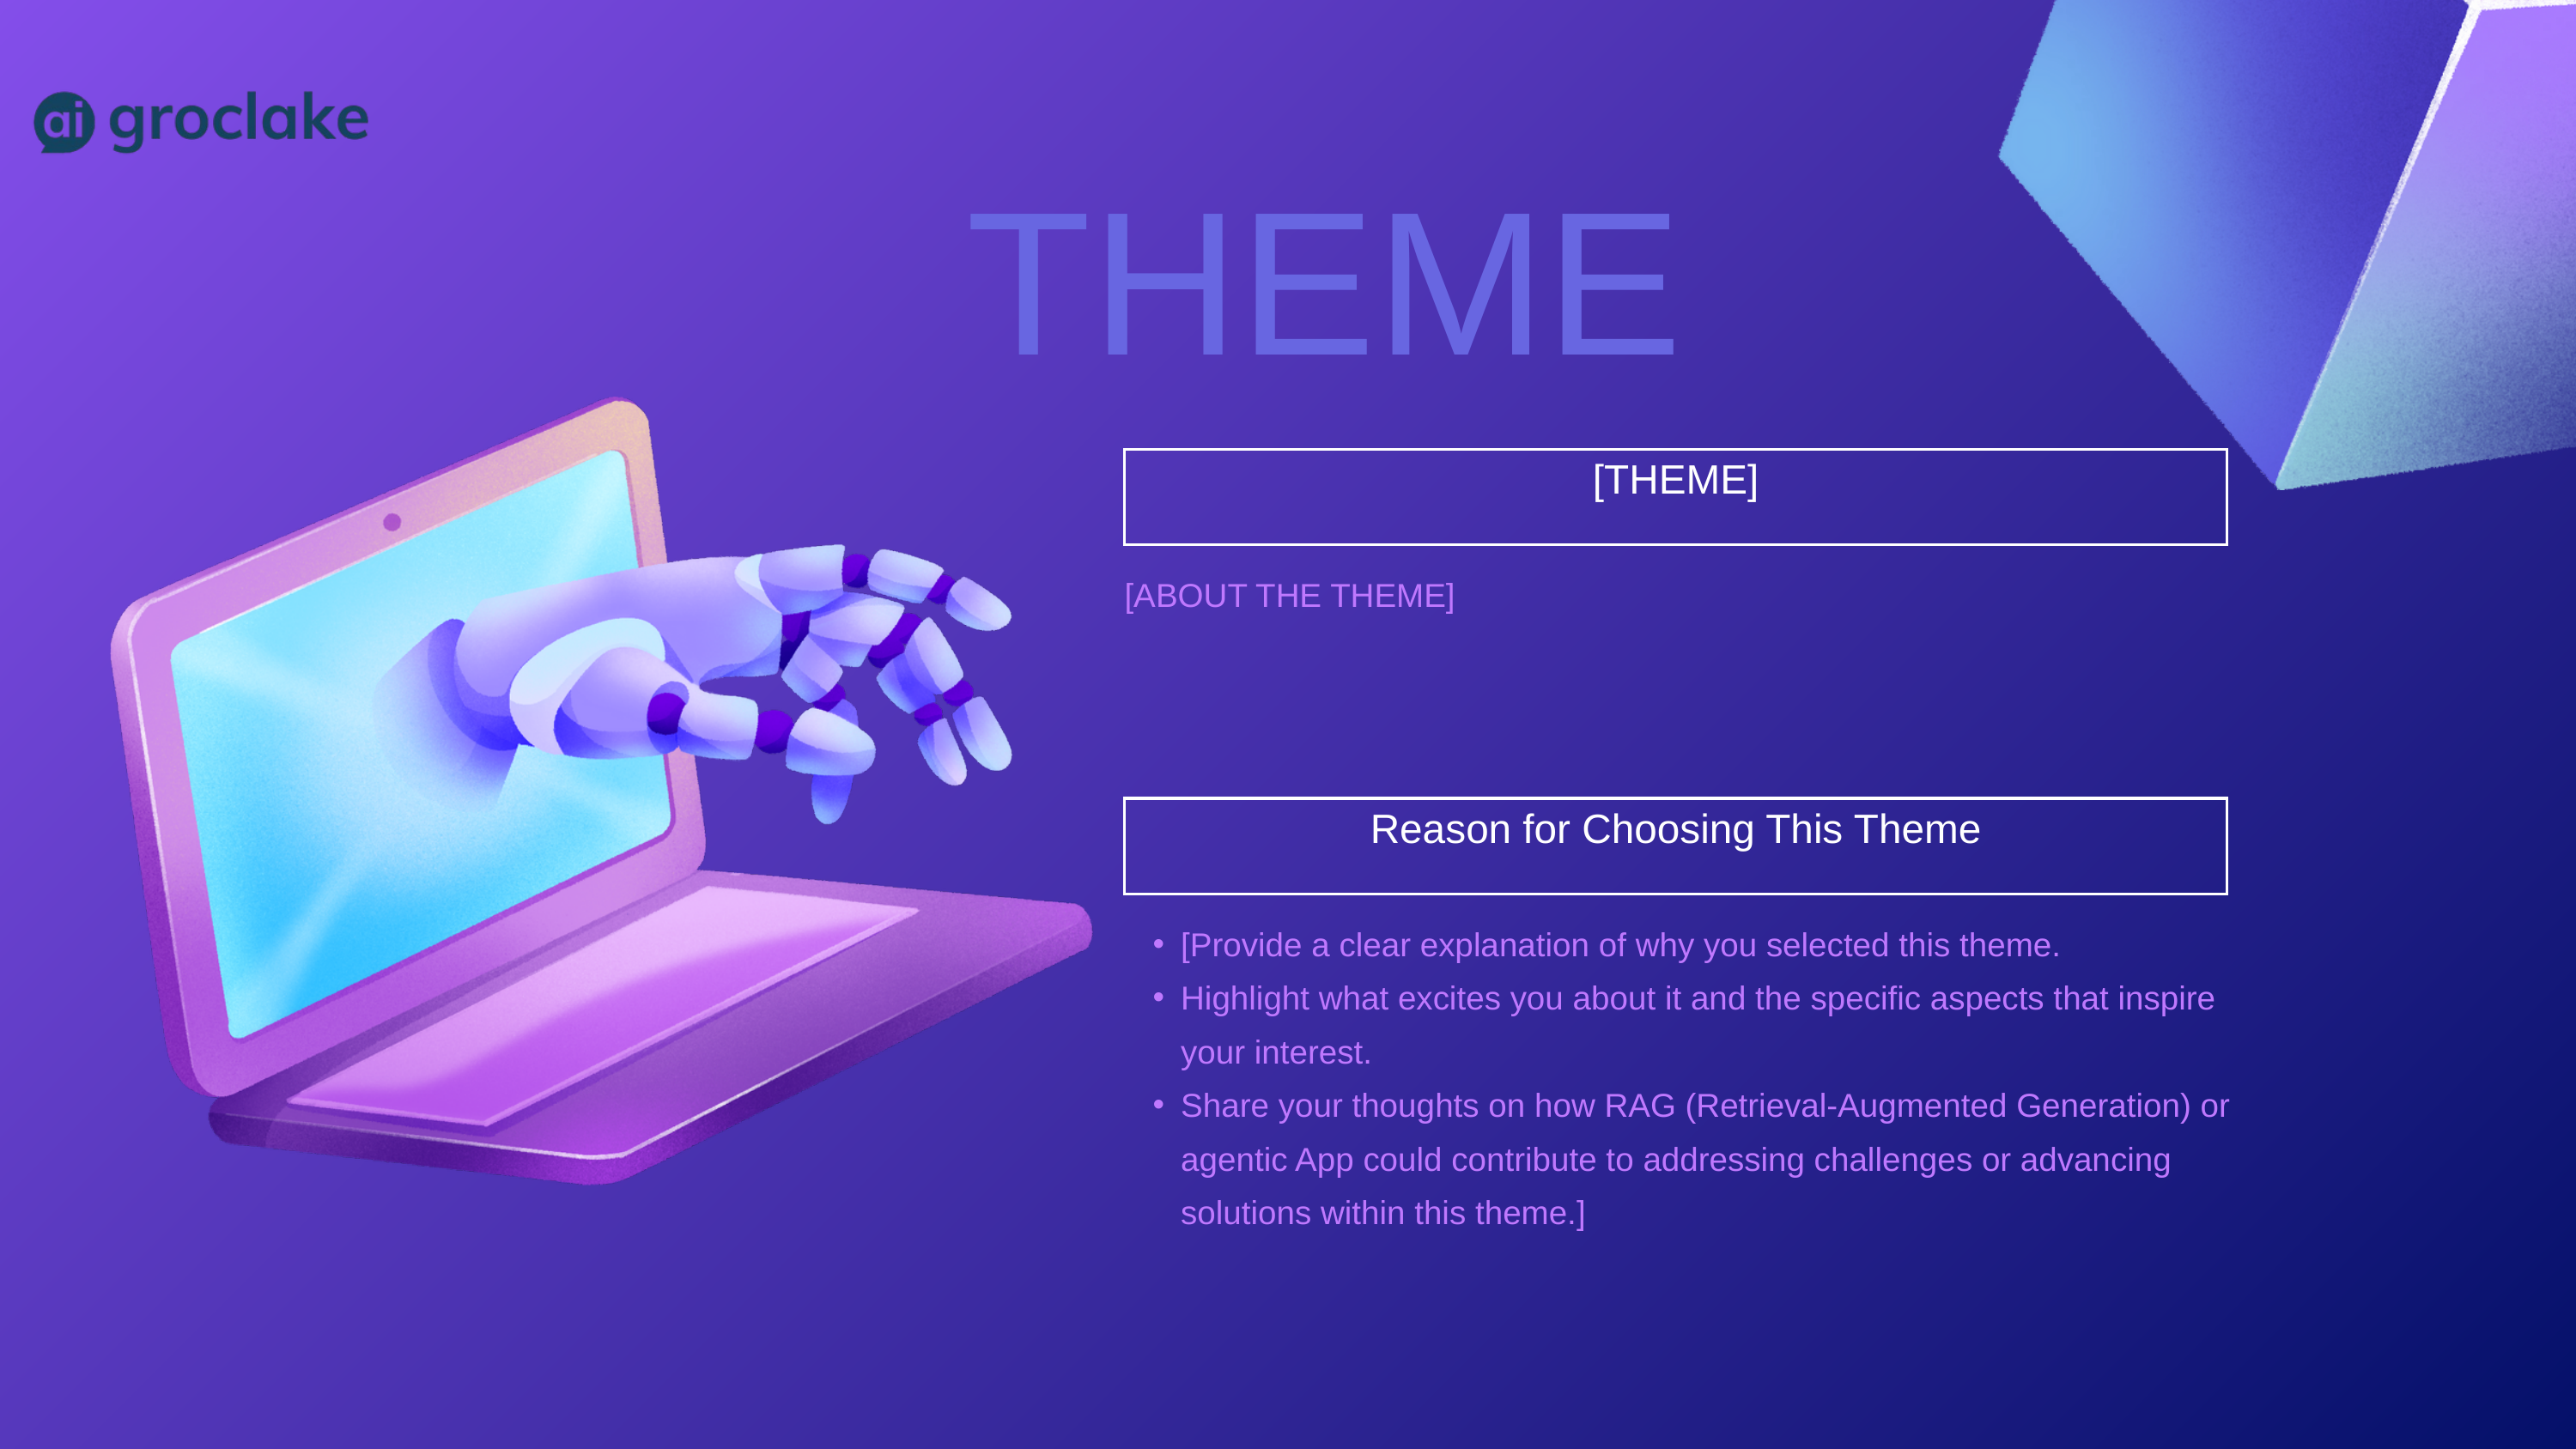

THEME

[THEME]
[ABOUT THE THEME]

Reason for Choosing This Theme
[Provide a clear explanation of why you selected this theme.
Highlight what excites you about it and the specific aspects that inspire your interest.
Share your thoughts on how RAG (Retrieval-Augmented Generation) or agentic App could contribute to addressing challenges or advancing solutions within this theme.]